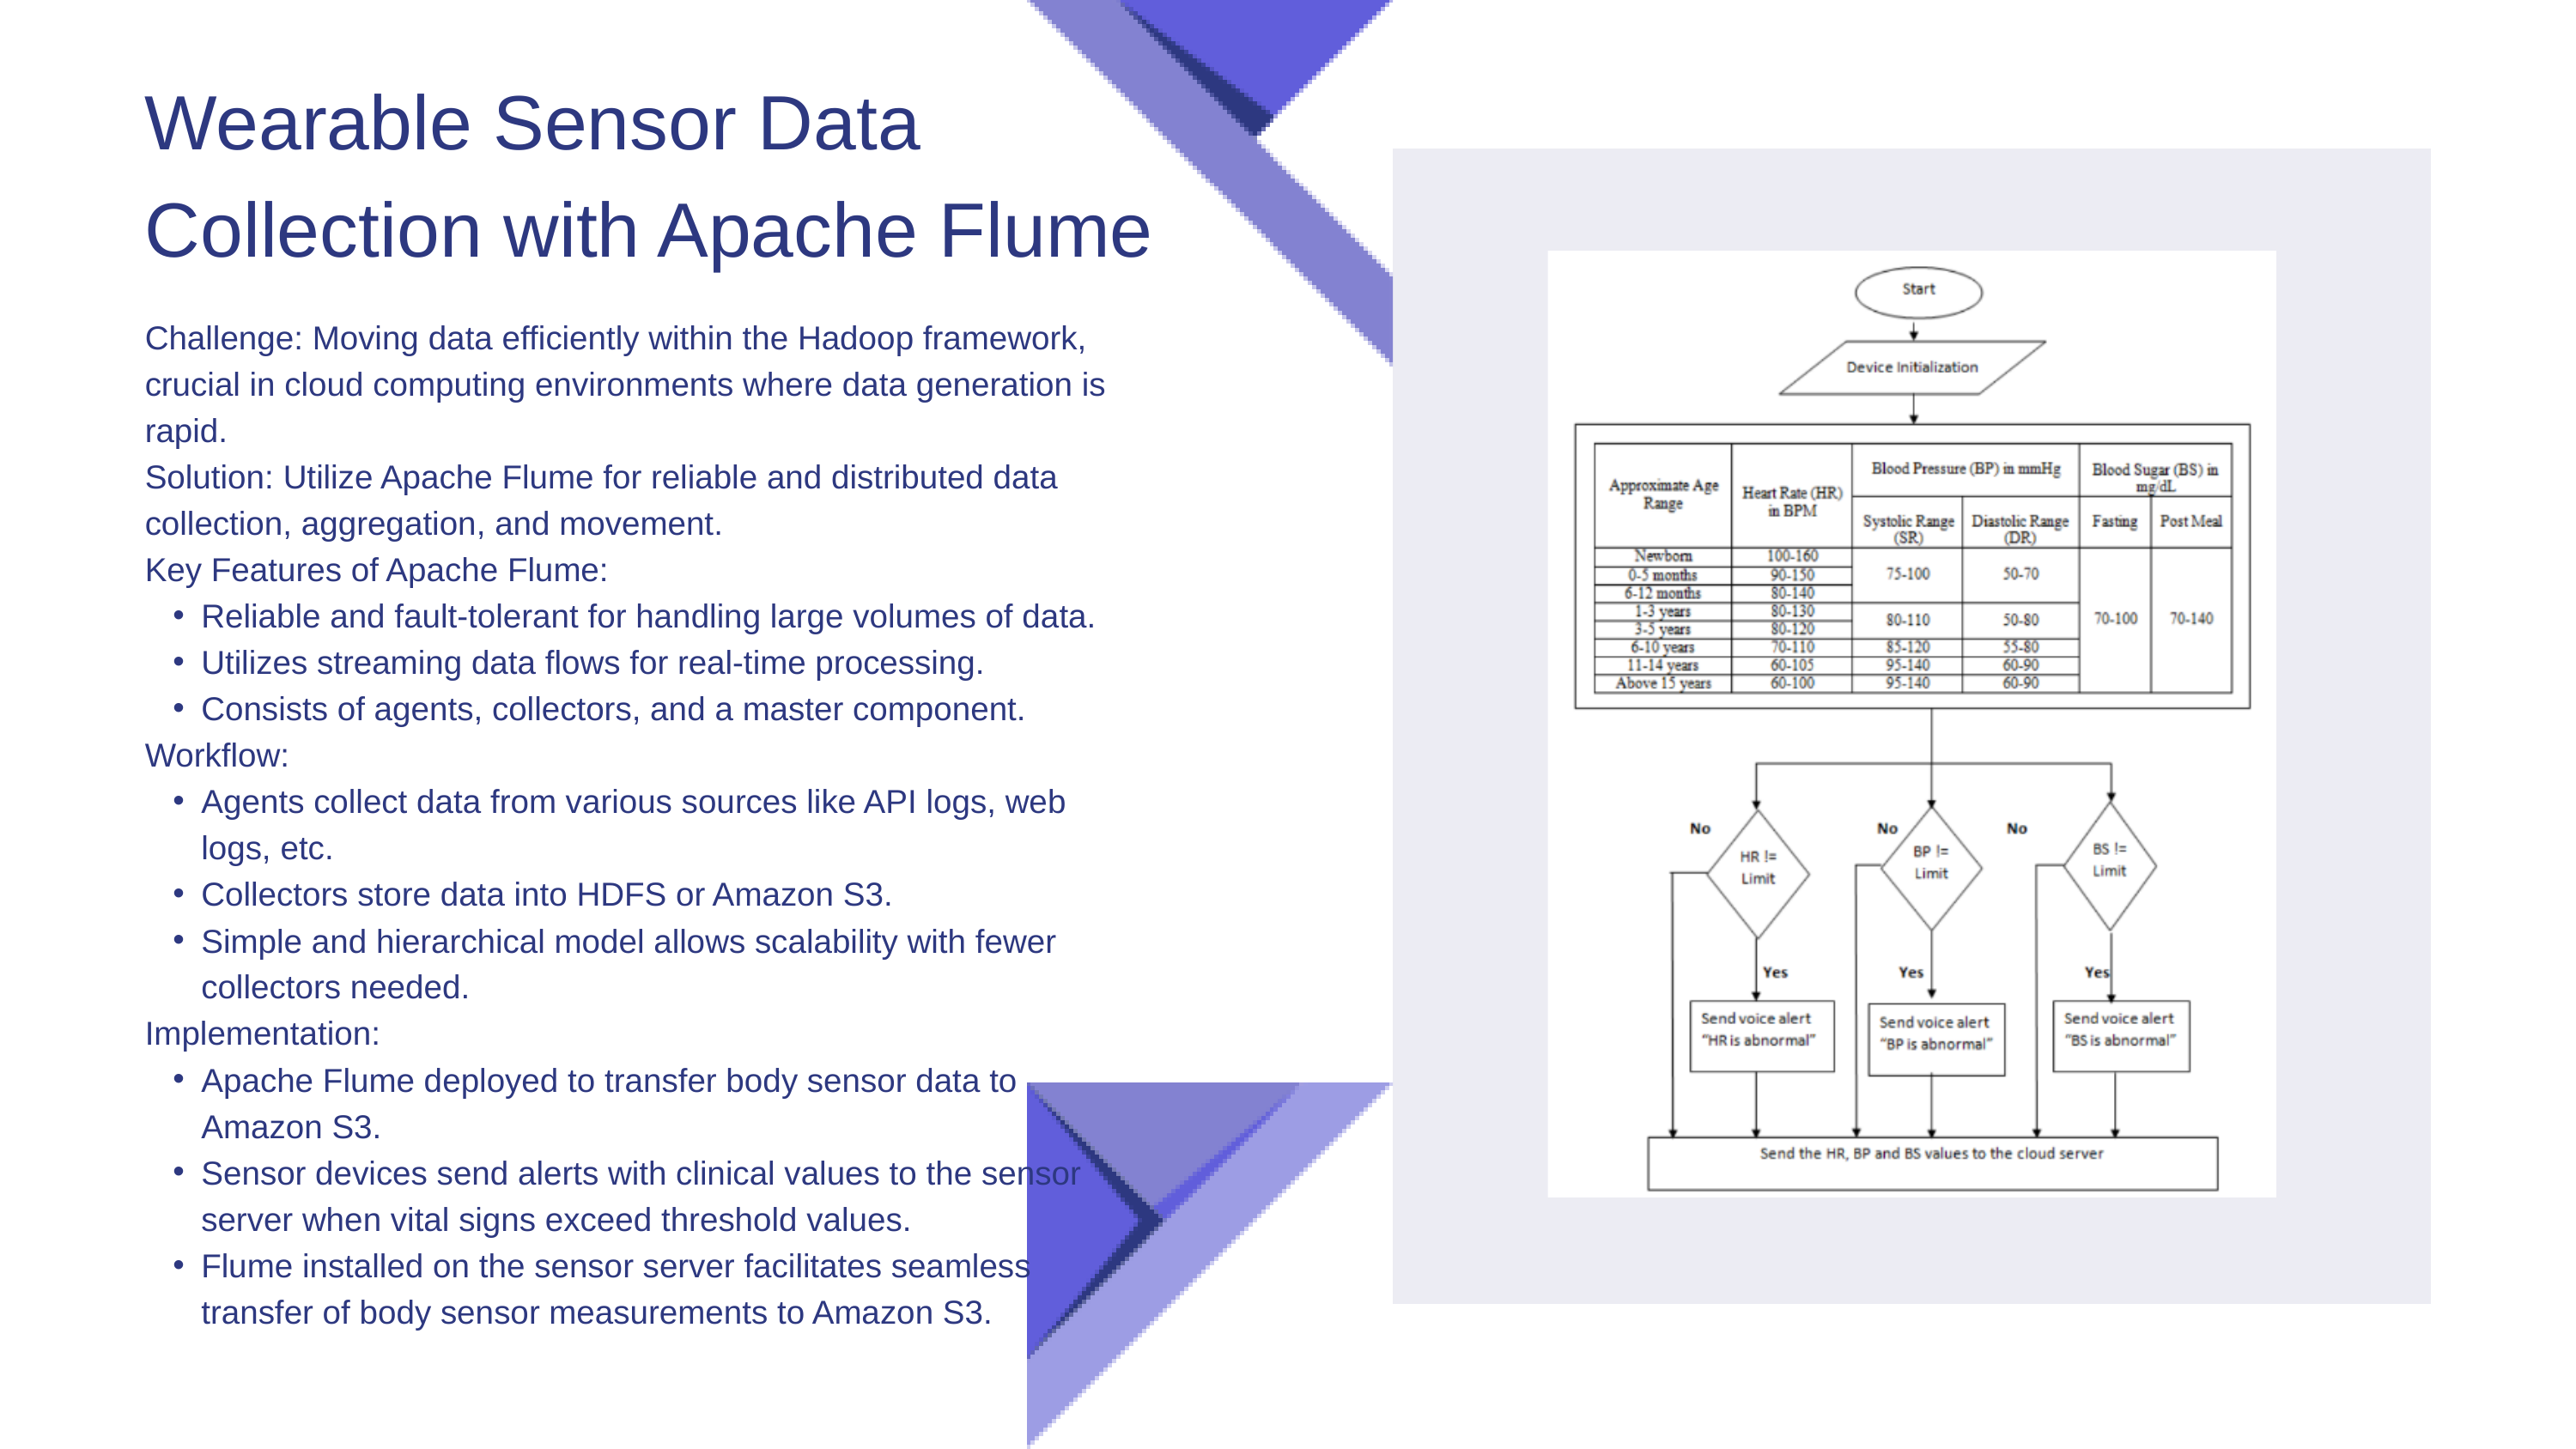

Wearable Sensor Data Collection with Apache Flume

Challenge: Moving data efficiently within the Hadoop framework, crucial in cloud computing environments where data generation is rapid.
Solution: Utilize Apache Flume for reliable and distributed data collection, aggregation, and movement.
Key Features of Apache Flume:
Reliable and fault-tolerant for handling large volumes of data.
Utilizes streaming data flows for real-time processing.
Consists of agents, collectors, and a master component.
Workflow:
Agents collect data from various sources like API logs, web logs, etc.
Collectors store data into HDFS or Amazon S3.
Simple and hierarchical model allows scalability with fewer collectors needed.
Implementation:
Apache Flume deployed to transfer body sensor data to Amazon S3.
Sensor devices send alerts with clinical values to the sensor server when vital signs exceed threshold values.
Flume installed on the sensor server facilitates seamless transfer of body sensor measurements to Amazon S3.